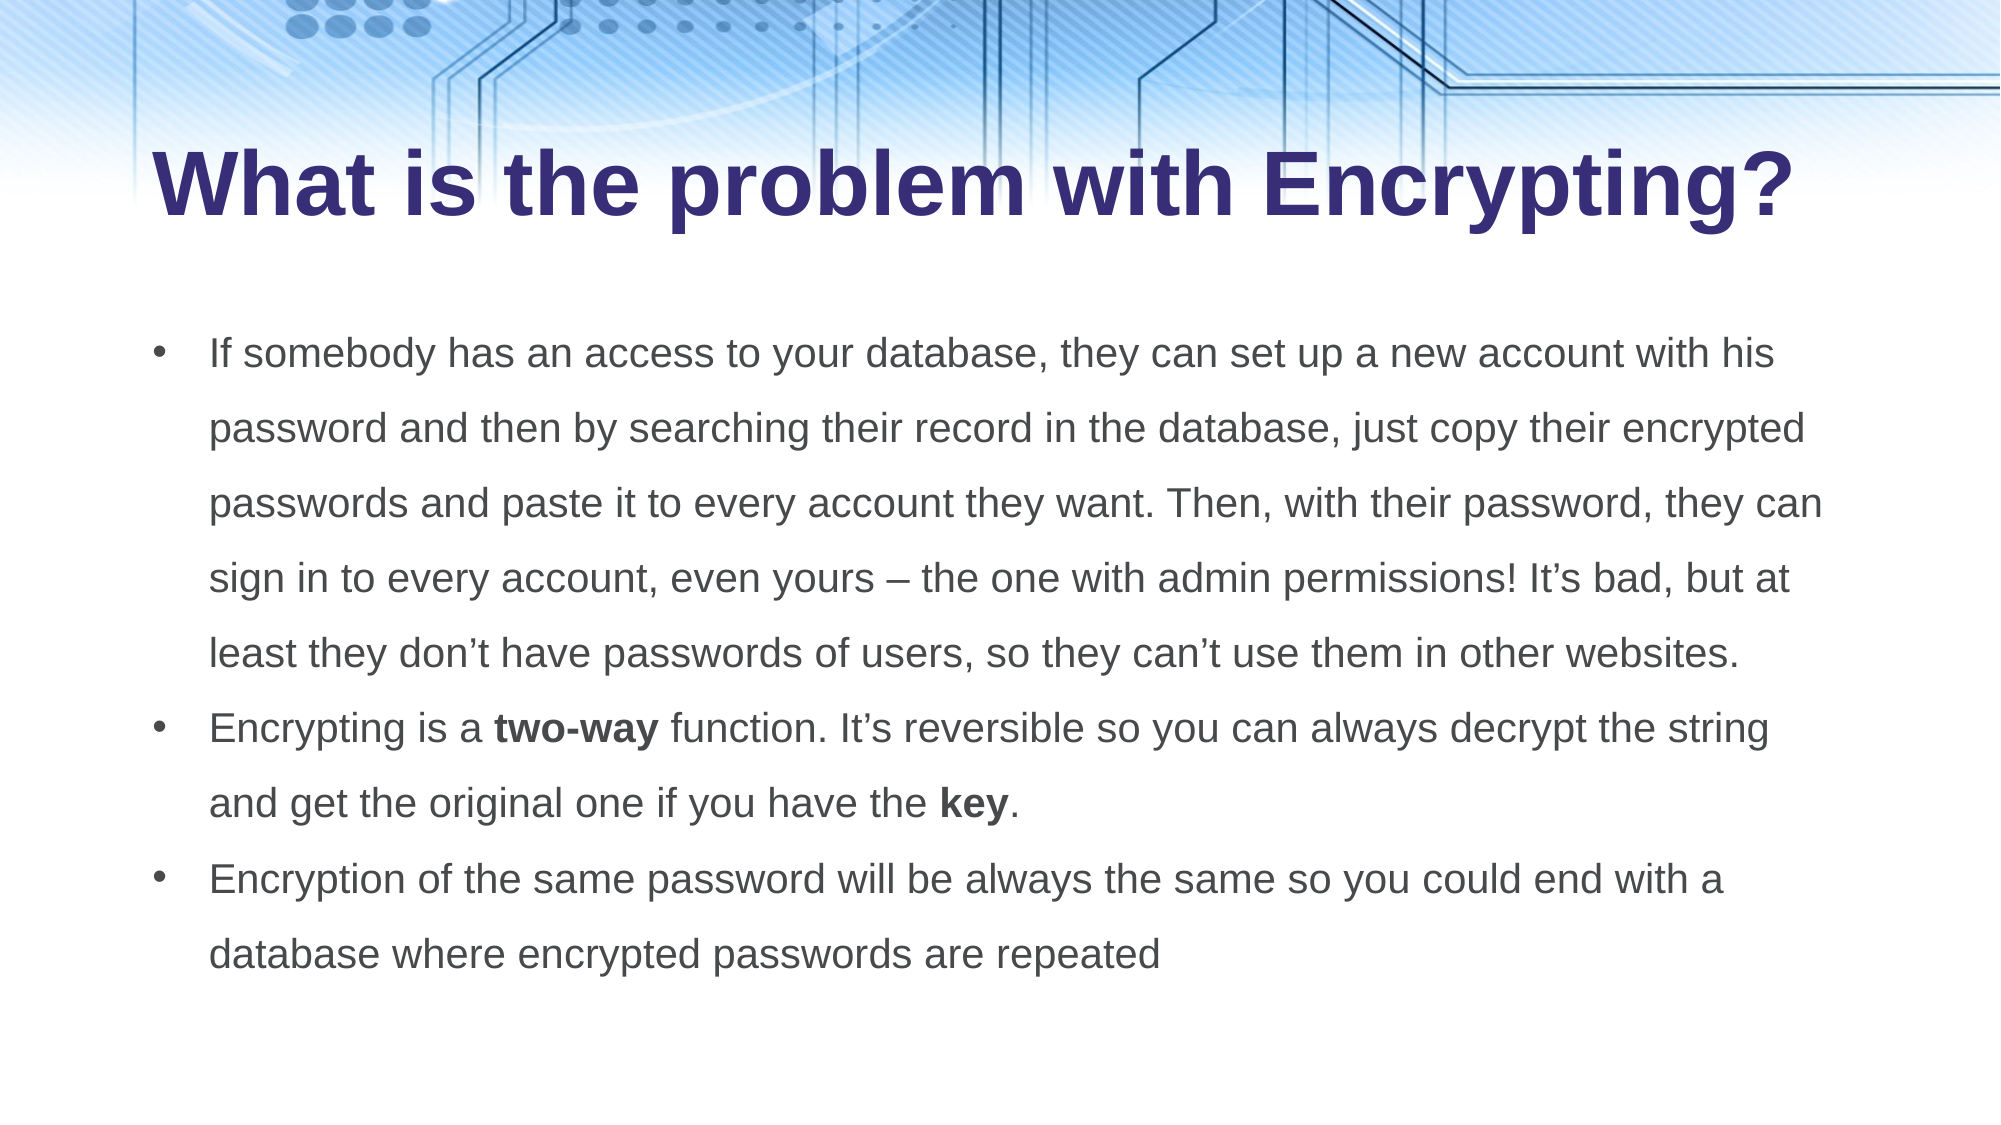

# What is the problem with Encrypting?
If somebody has an access to your database, they can set up a new account with his password and then by searching their record in the database, just copy their encrypted passwords and paste it to every account they want. Then, with their password, they can sign in to every account, even yours – the one with admin permissions! It’s bad, but at least they don’t have passwords of users, so they can’t use them in other websites.
Encrypting is a two-way function. It’s reversible so you can always decrypt the string and get the original one if you have the key.
Encryption of the same password will be always the same so you could end with a database where encrypted passwords are repeated